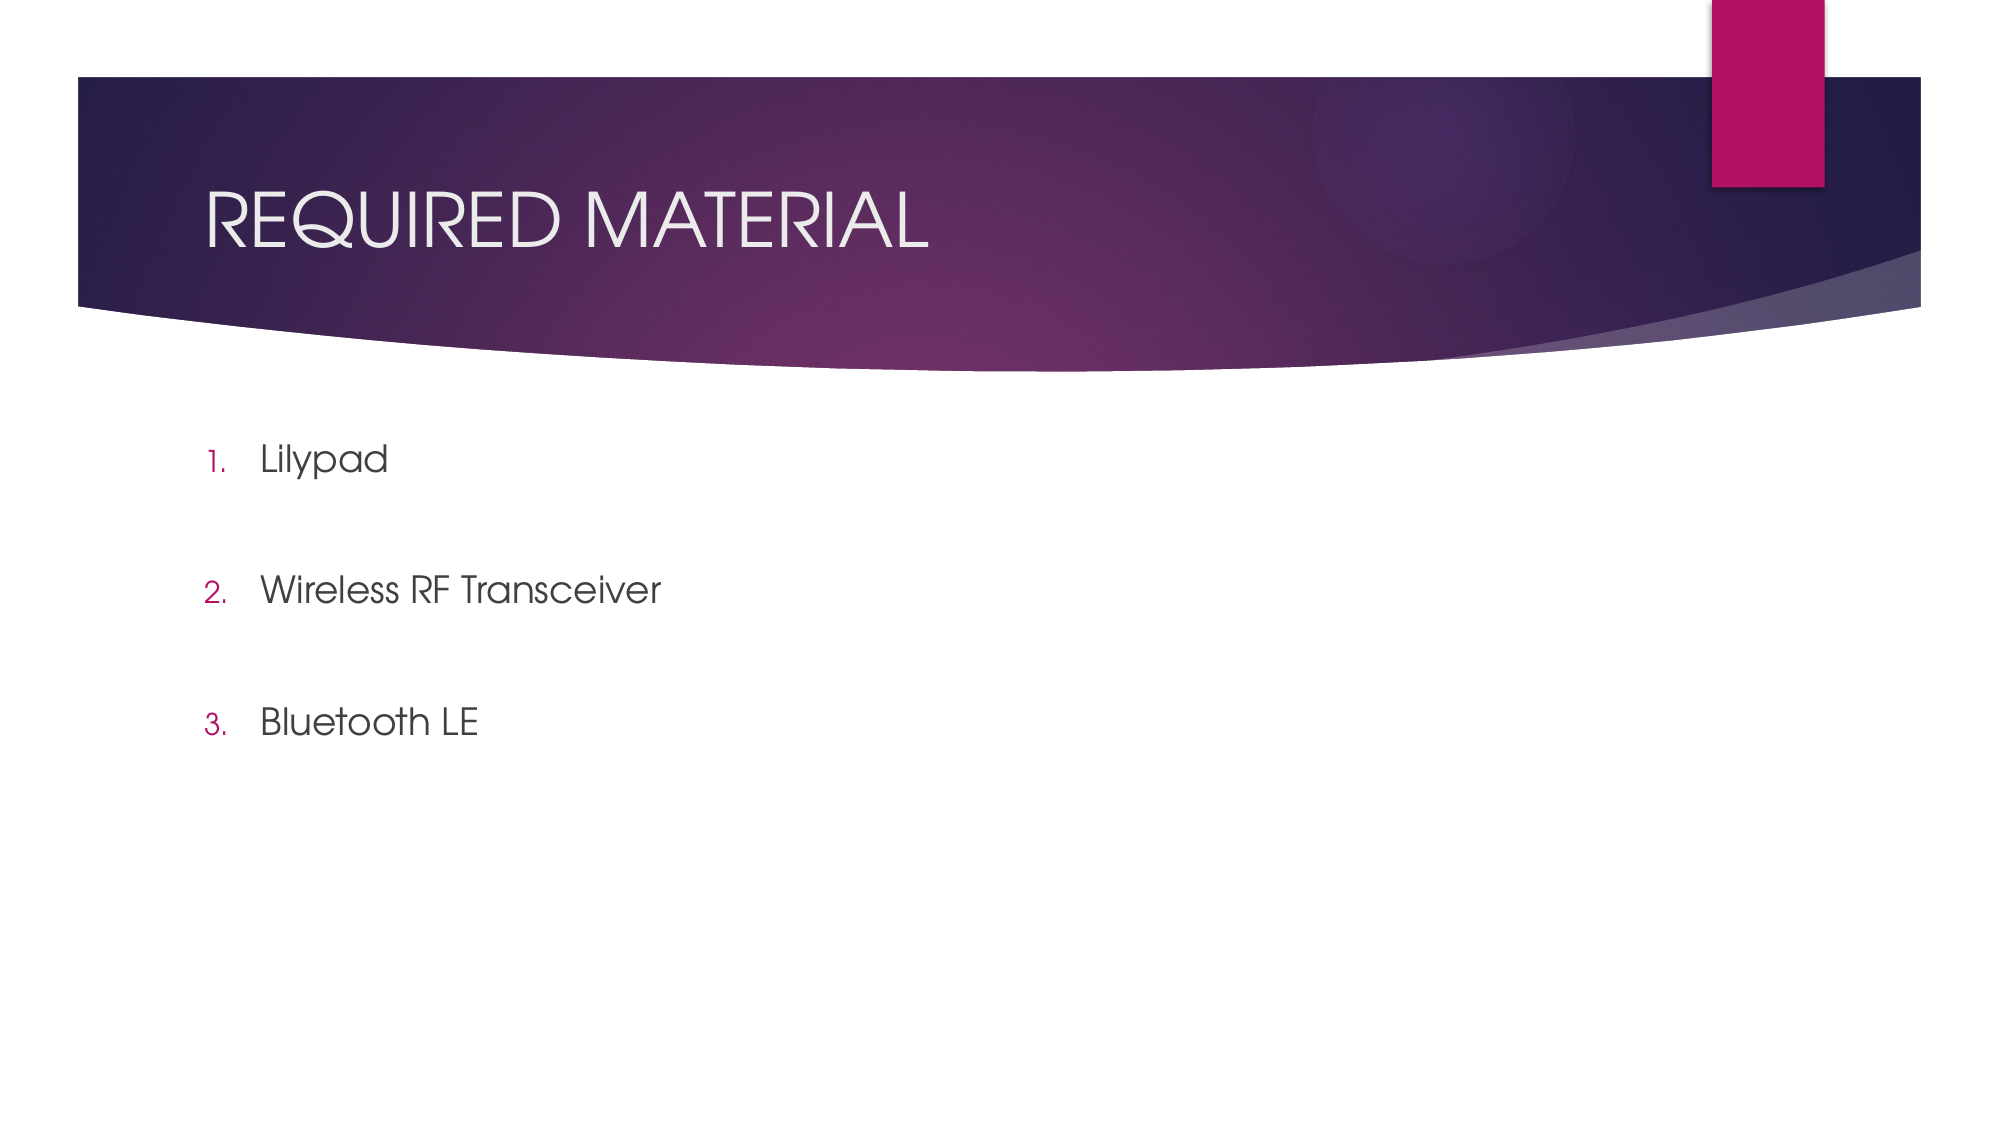

# REQUIRED MATERIAL
Lilypad

Wireless RF Transceiver

Bluetooth LE